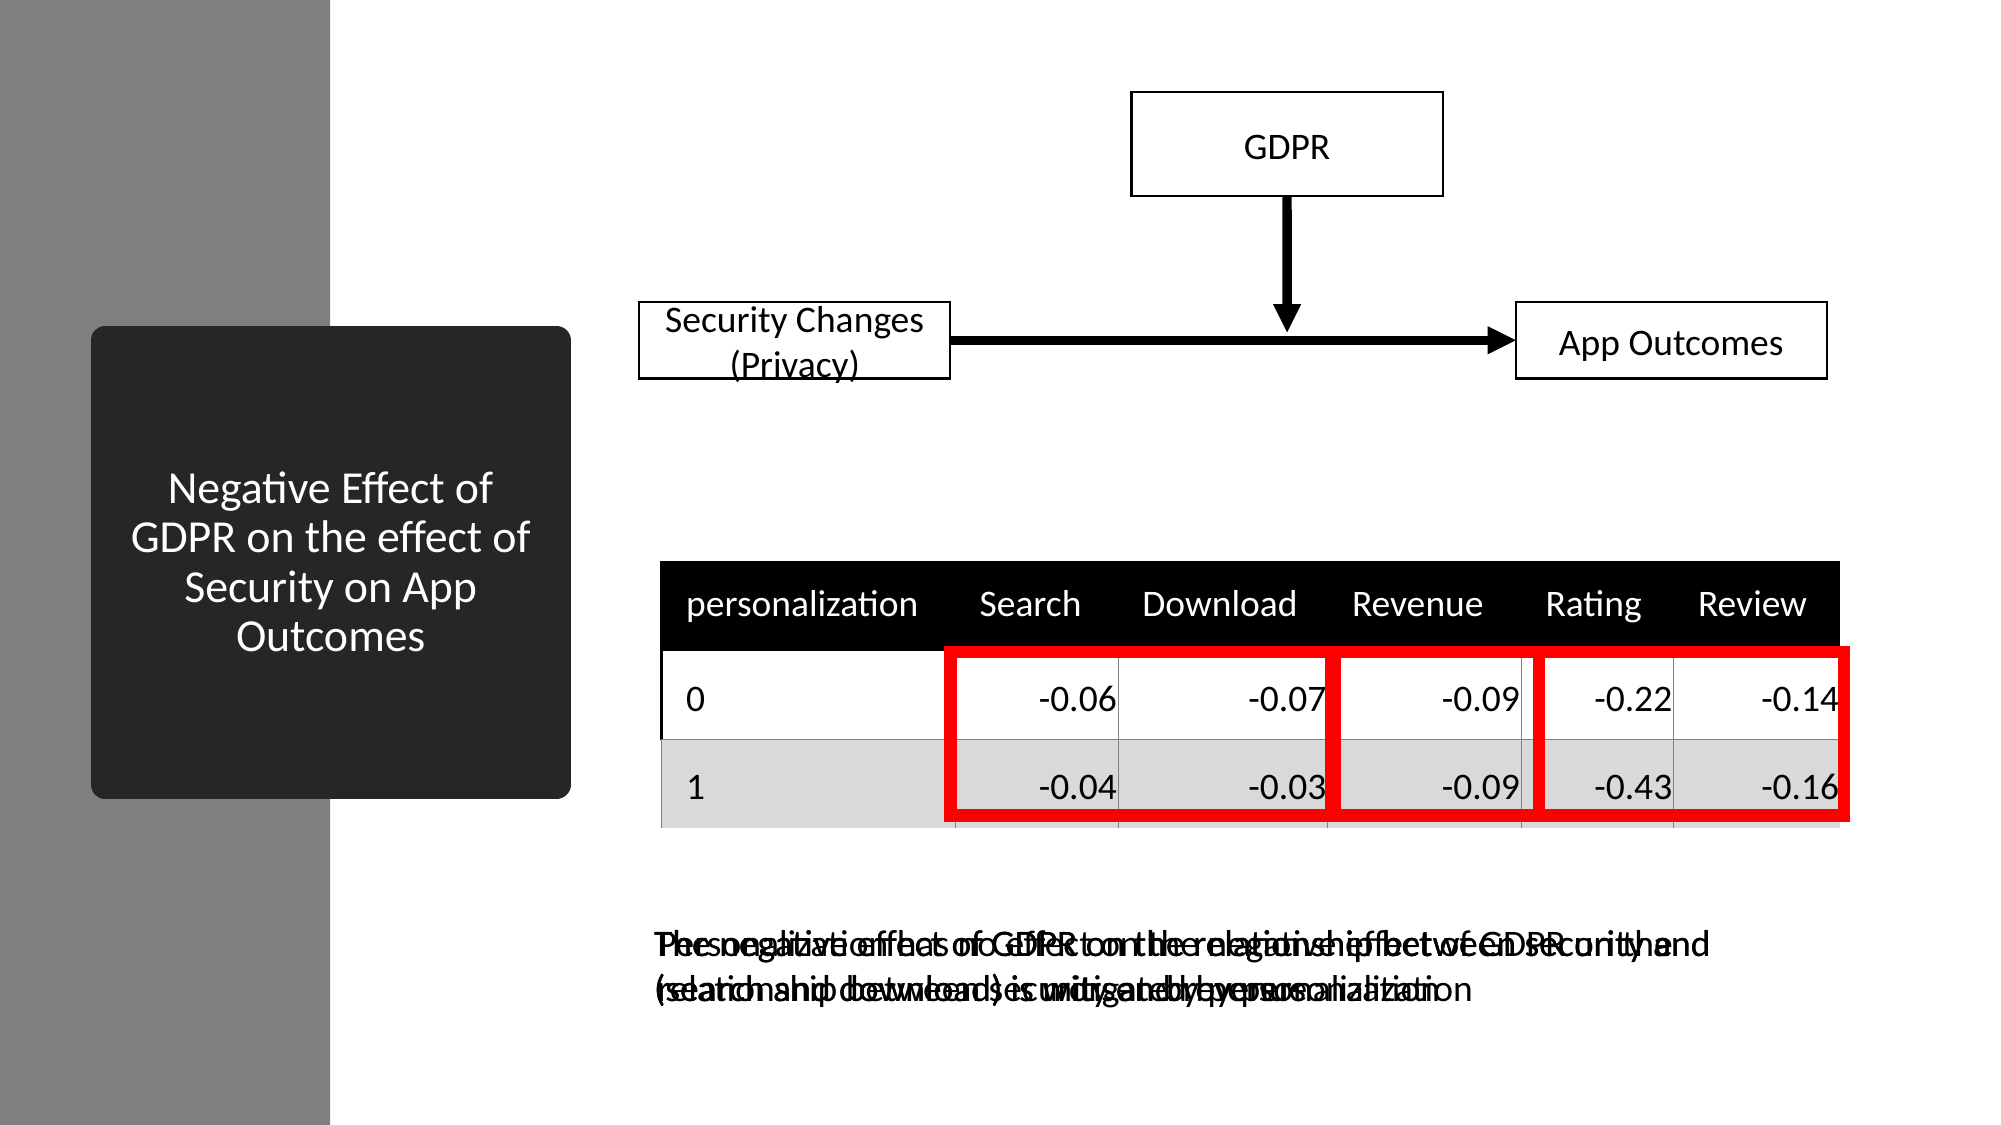

GDPR
Security Changes
(Privacy)
App Outcomes
# Negative Effect of GDPR on the effect of Security on App Outcomes
| personalization | Search | Download | Revenue | Rating | Review |
| --- | --- | --- | --- | --- | --- |
| 0 | -0.06 | -0.07 | -0.09 | -0.22 | -0.14 |
| 1 | -0.04 | -0.03 | -0.09 | -0.43 | -0.16 |

Personalization has no effect on the negative effect of GDPR on the relationship between security and revenue
The negative effect of GDPR on the relationship between security and (search and download) is mitigated by personalization
The negative effect of GDPR on the relationship between security and (search and download) is worsen by personalization
66